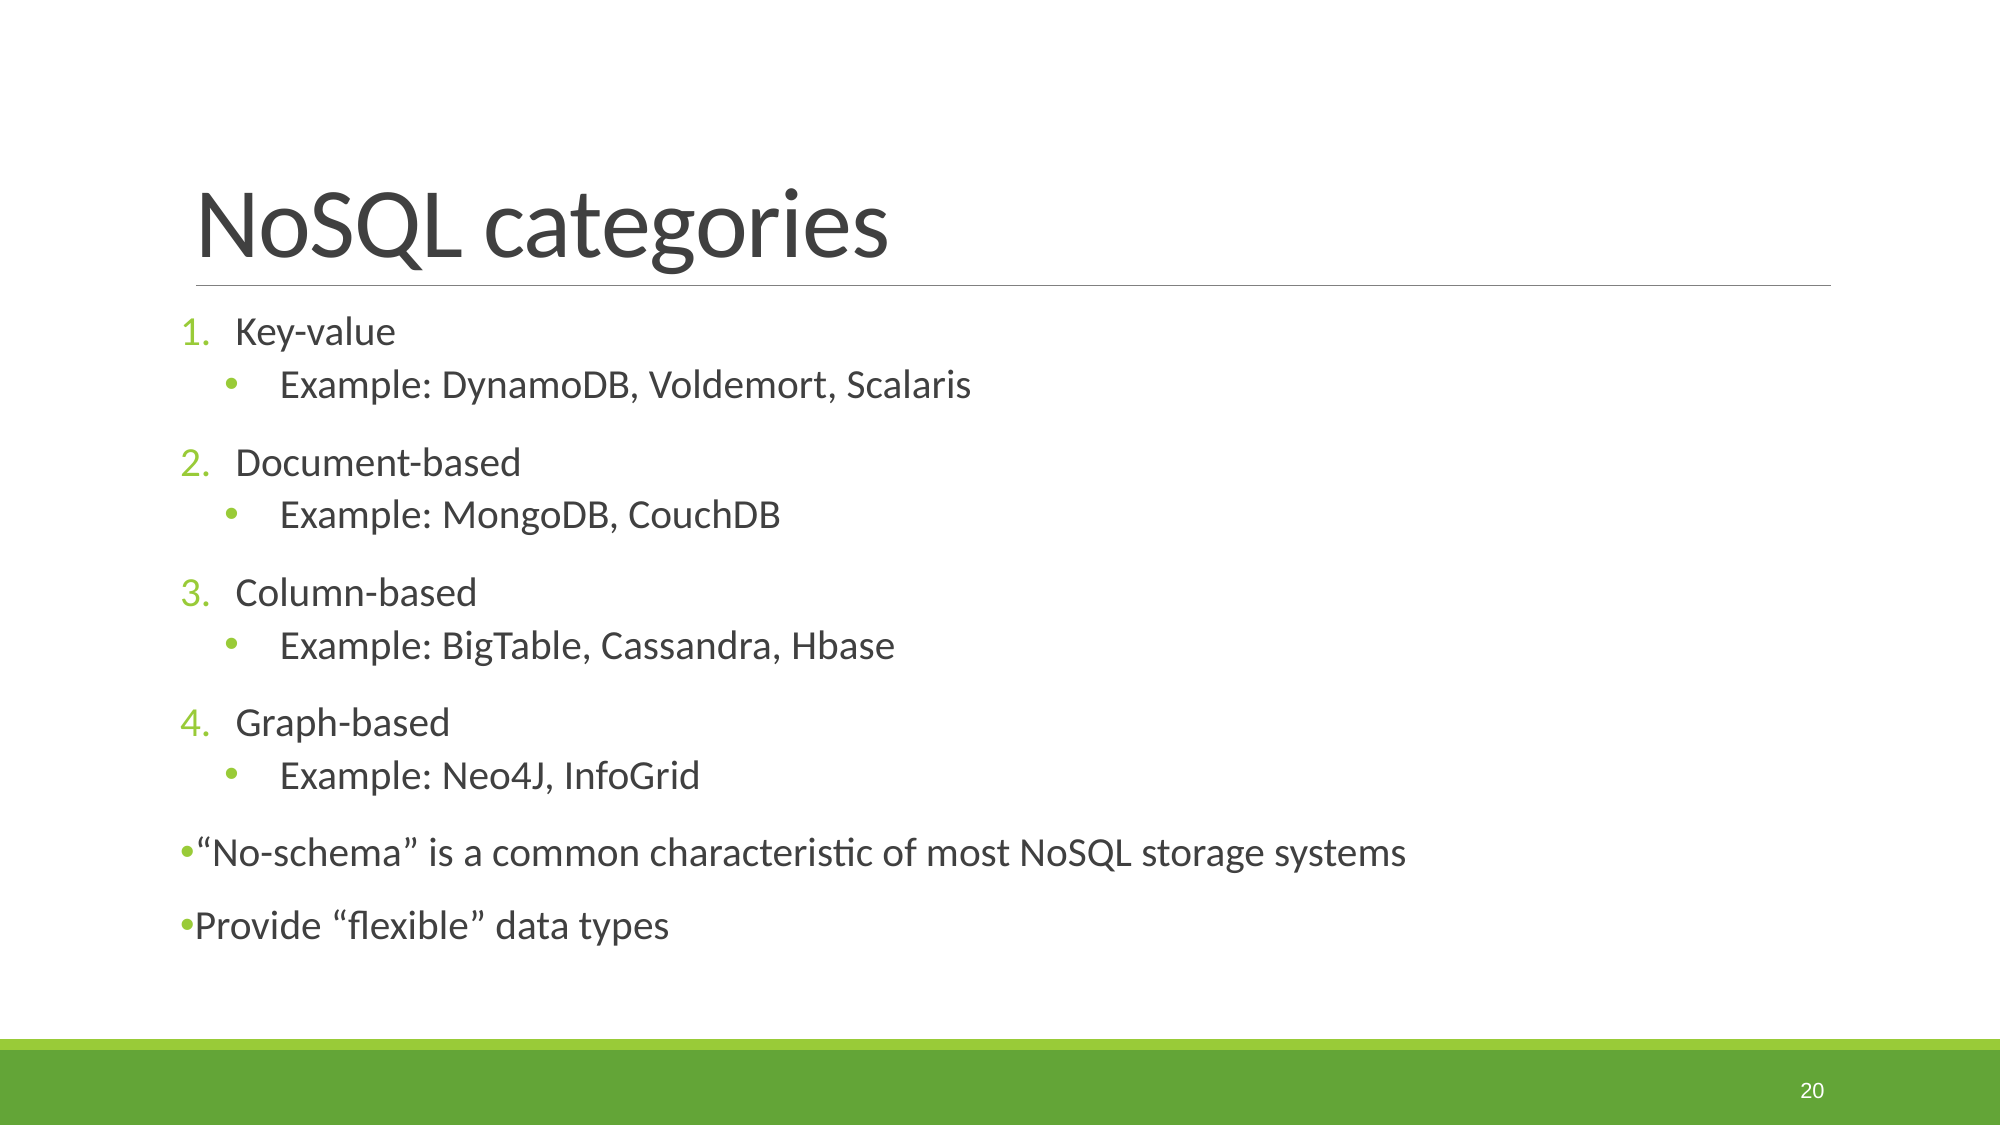

# NoSQL categories
Key-value
Example: DynamoDB, Voldemort, Scalaris
Document-based
Example: MongoDB, CouchDB
Column-based
Example: BigTable, Cassandra, Hbase
Graph-based
Example: Neo4J, InfoGrid
“No-schema” is a common characteristic of most NoSQL storage systems
Provide “flexible” data types

20